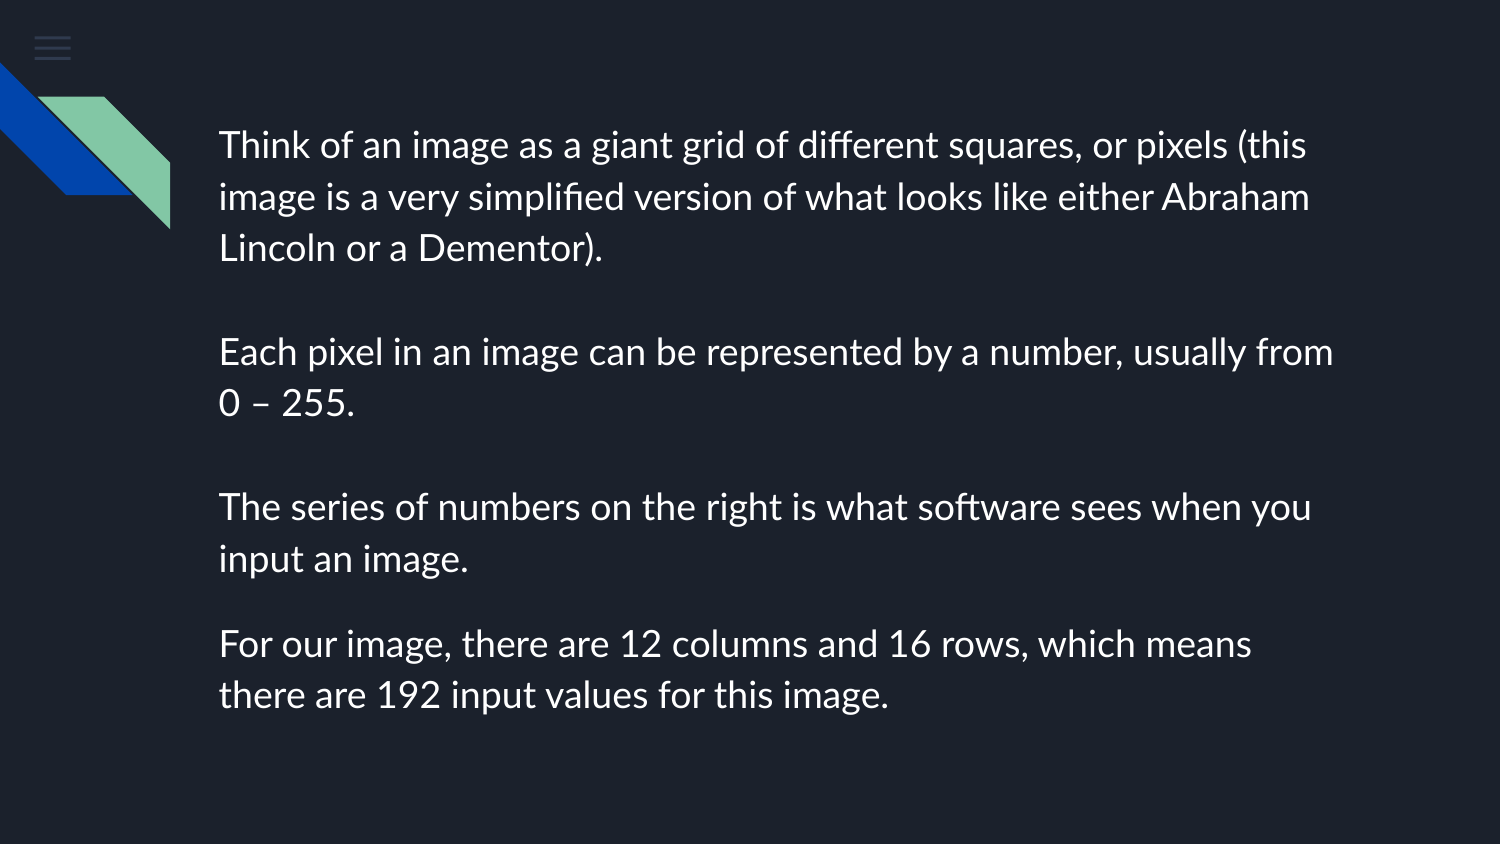

Think of an image as a giant grid of different squares, or pixels (this image is a very simplified version of what looks like either Abraham Lincoln or a Dementor).

Each pixel in an image can be represented by a number, usually from 0 – 255.

The series of numbers on the right is what software sees when you input an image.
For our image, there are 12 columns and 16 rows, which means there are 192 input values for this image.